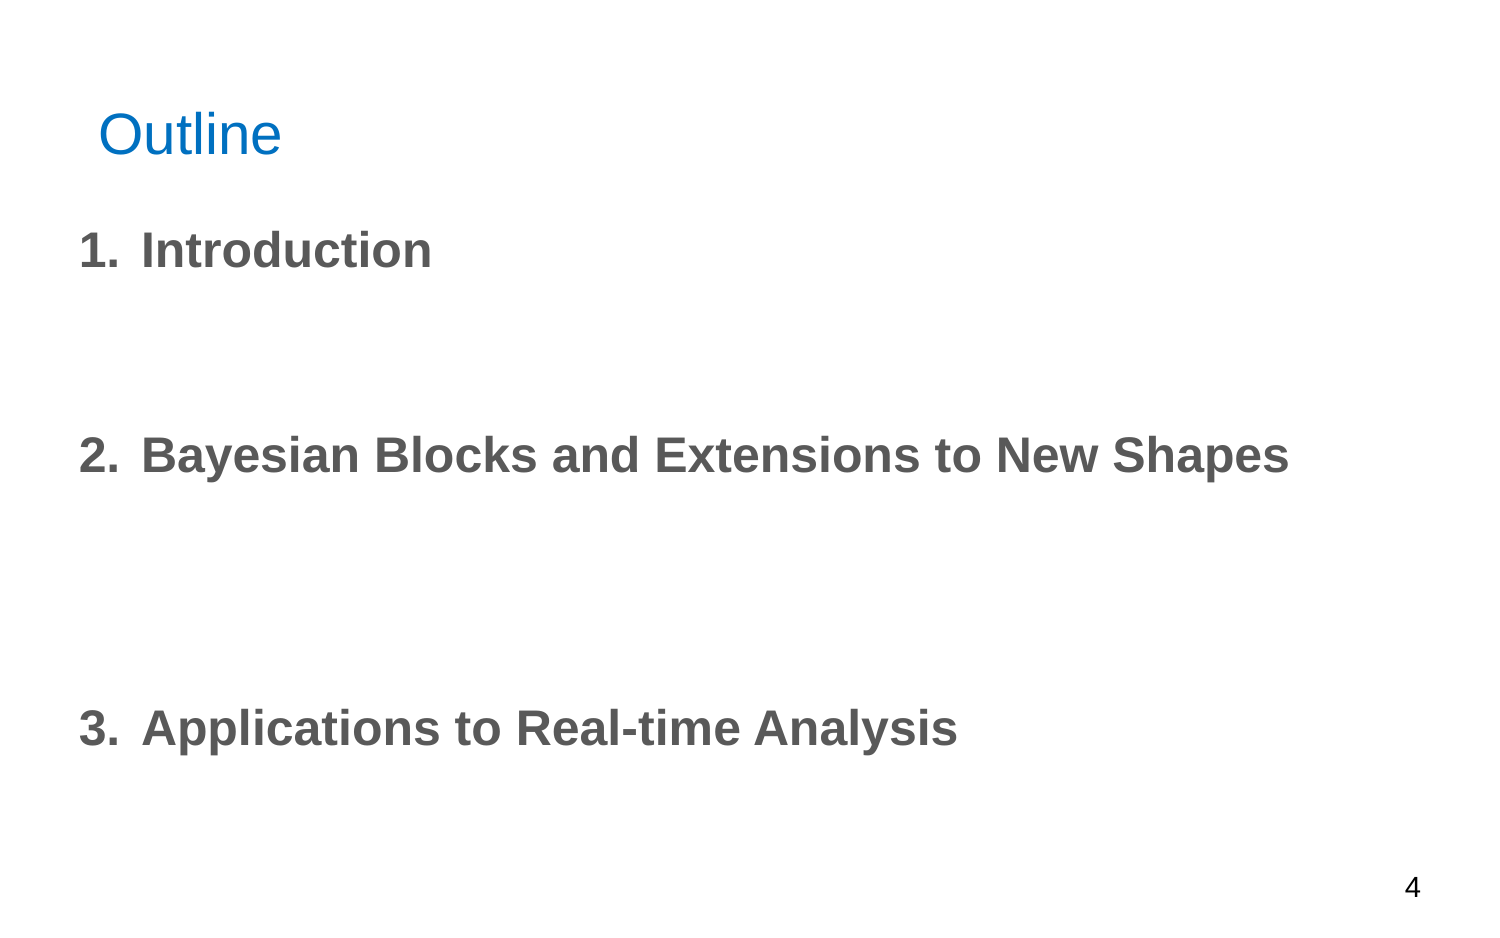

# Outline
Introduction

Bayesian Blocks and Extensions to New Shapes

Applications to Real-time Analysis
4